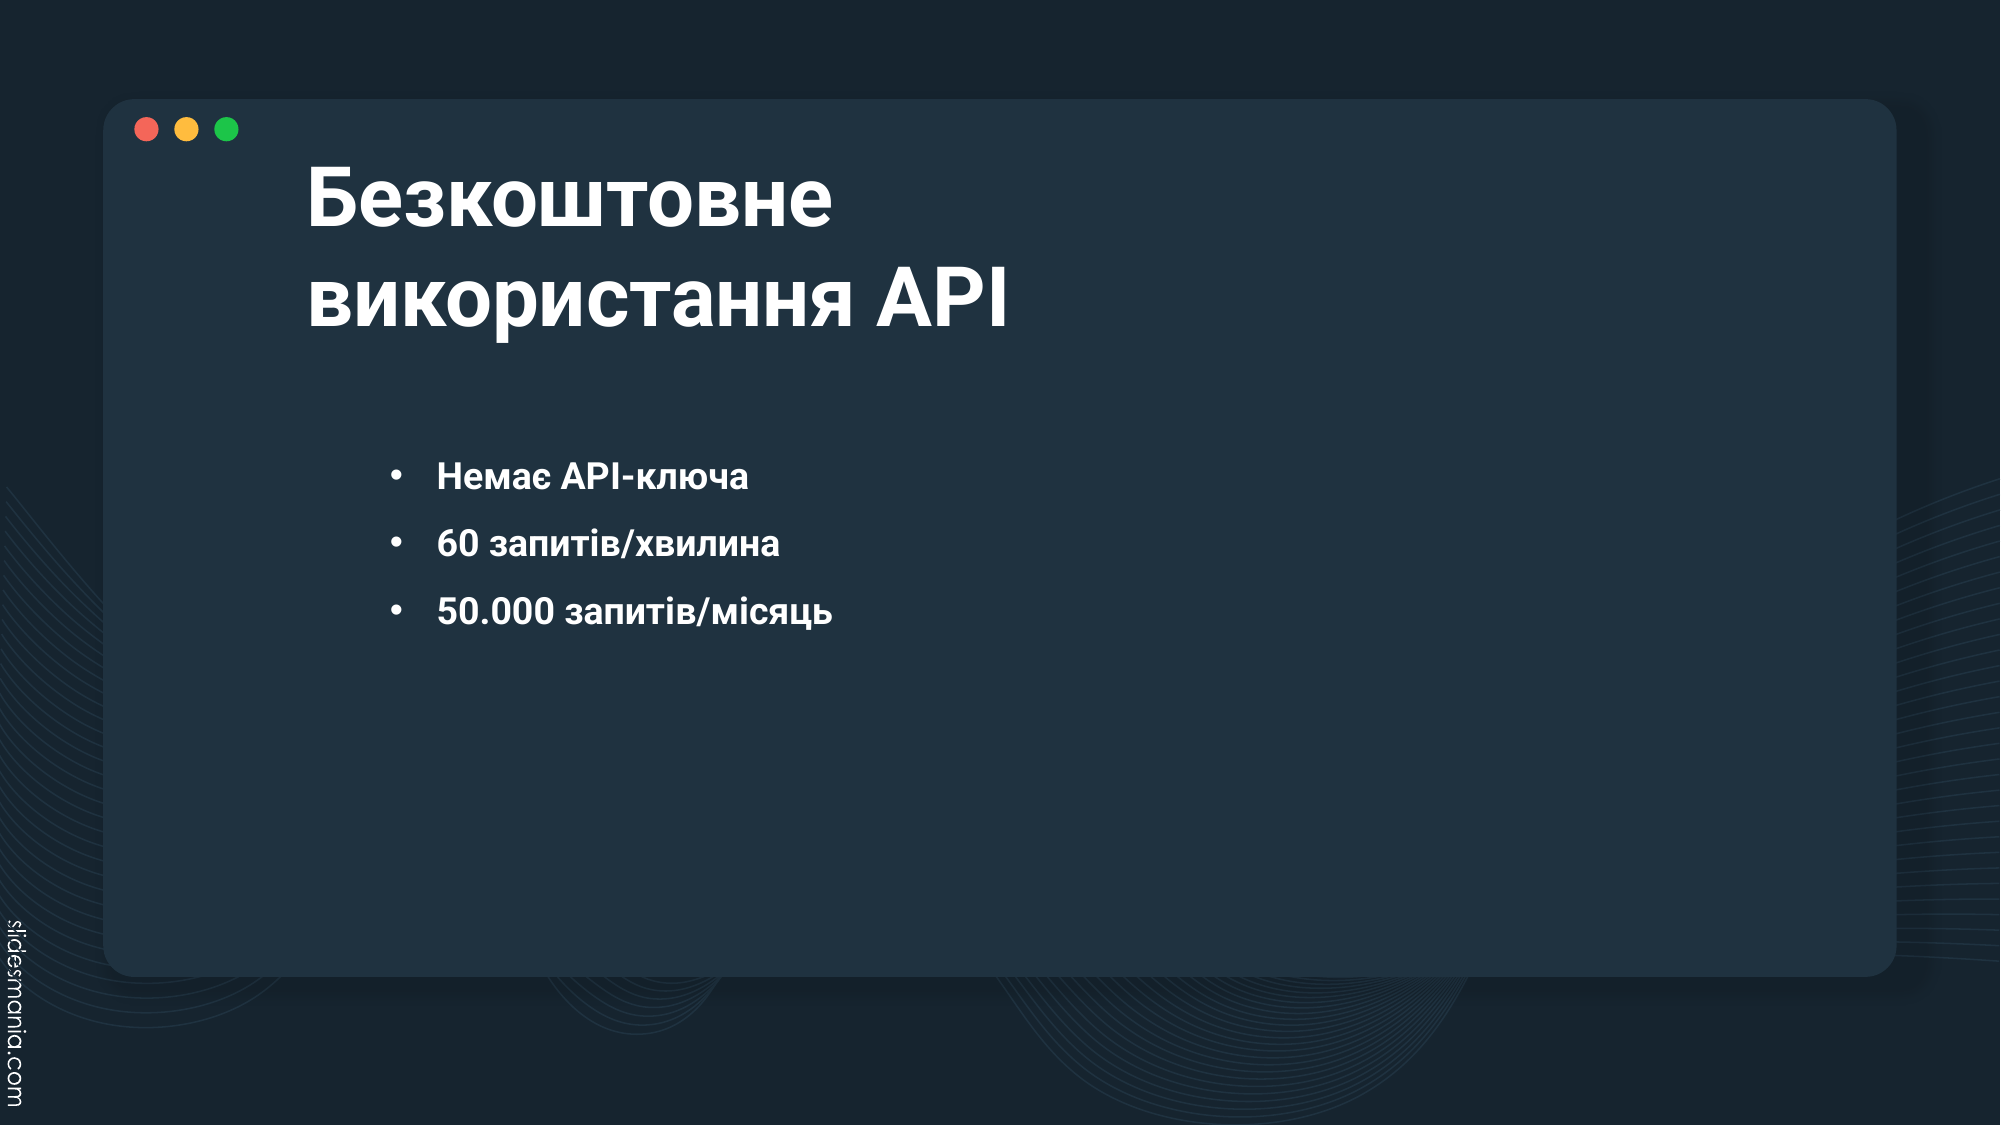

Безкоштовне використання API
Немає API-ключа
60 запитів/хвилина
50.000 запитів/місяць